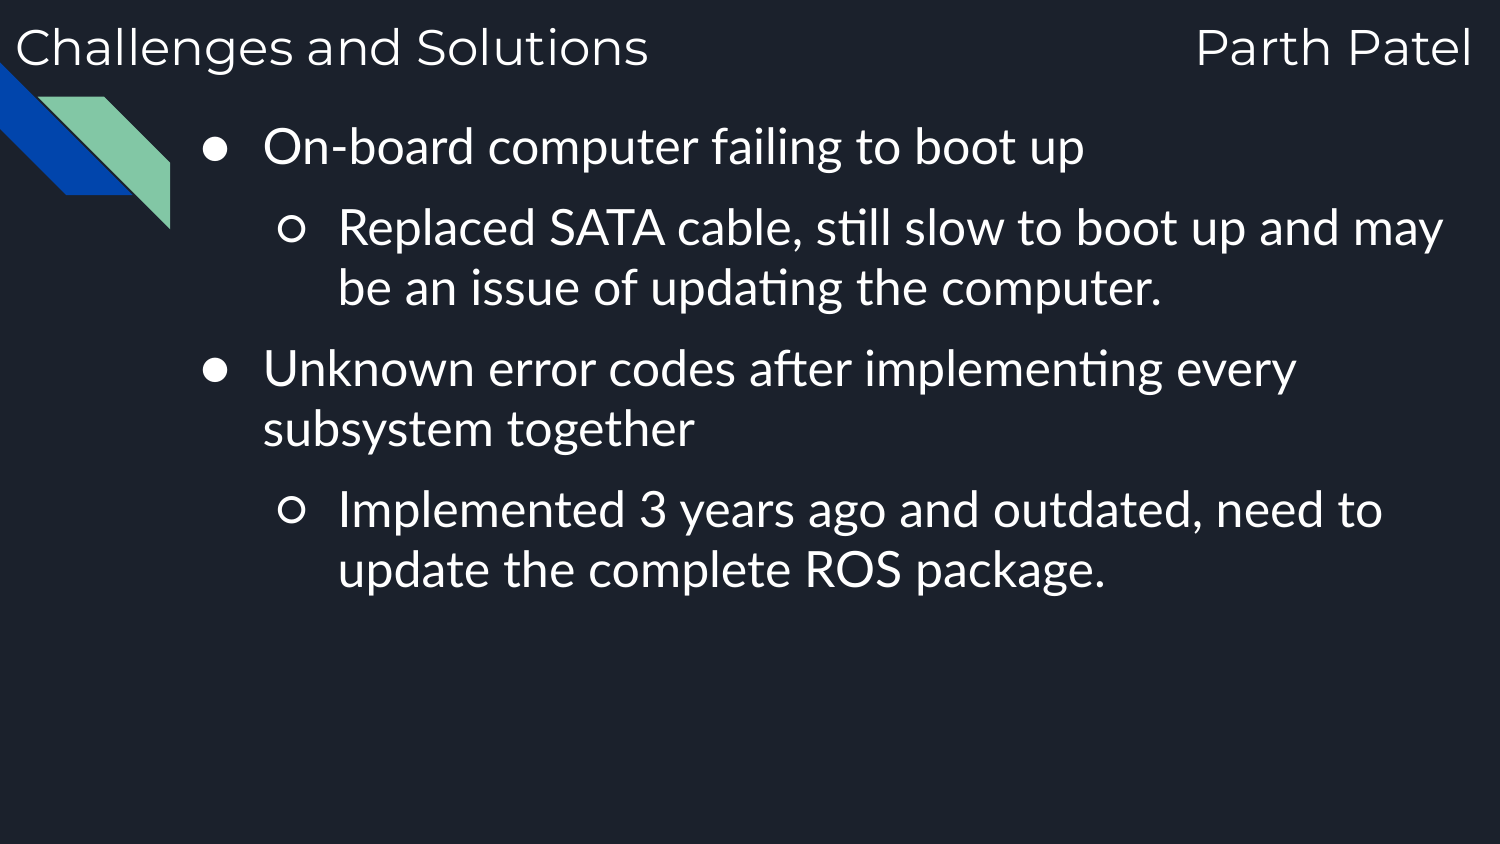

# Challenges and Solutions                                          Parth Patel
On-board computer failing to boot up
Replaced SATA cable, still slow to boot up and may be an issue of updating the computer.
Unknown error codes after implementing every subsystem together
Implemented 3 years ago and outdated, need to update the complete ROS package.